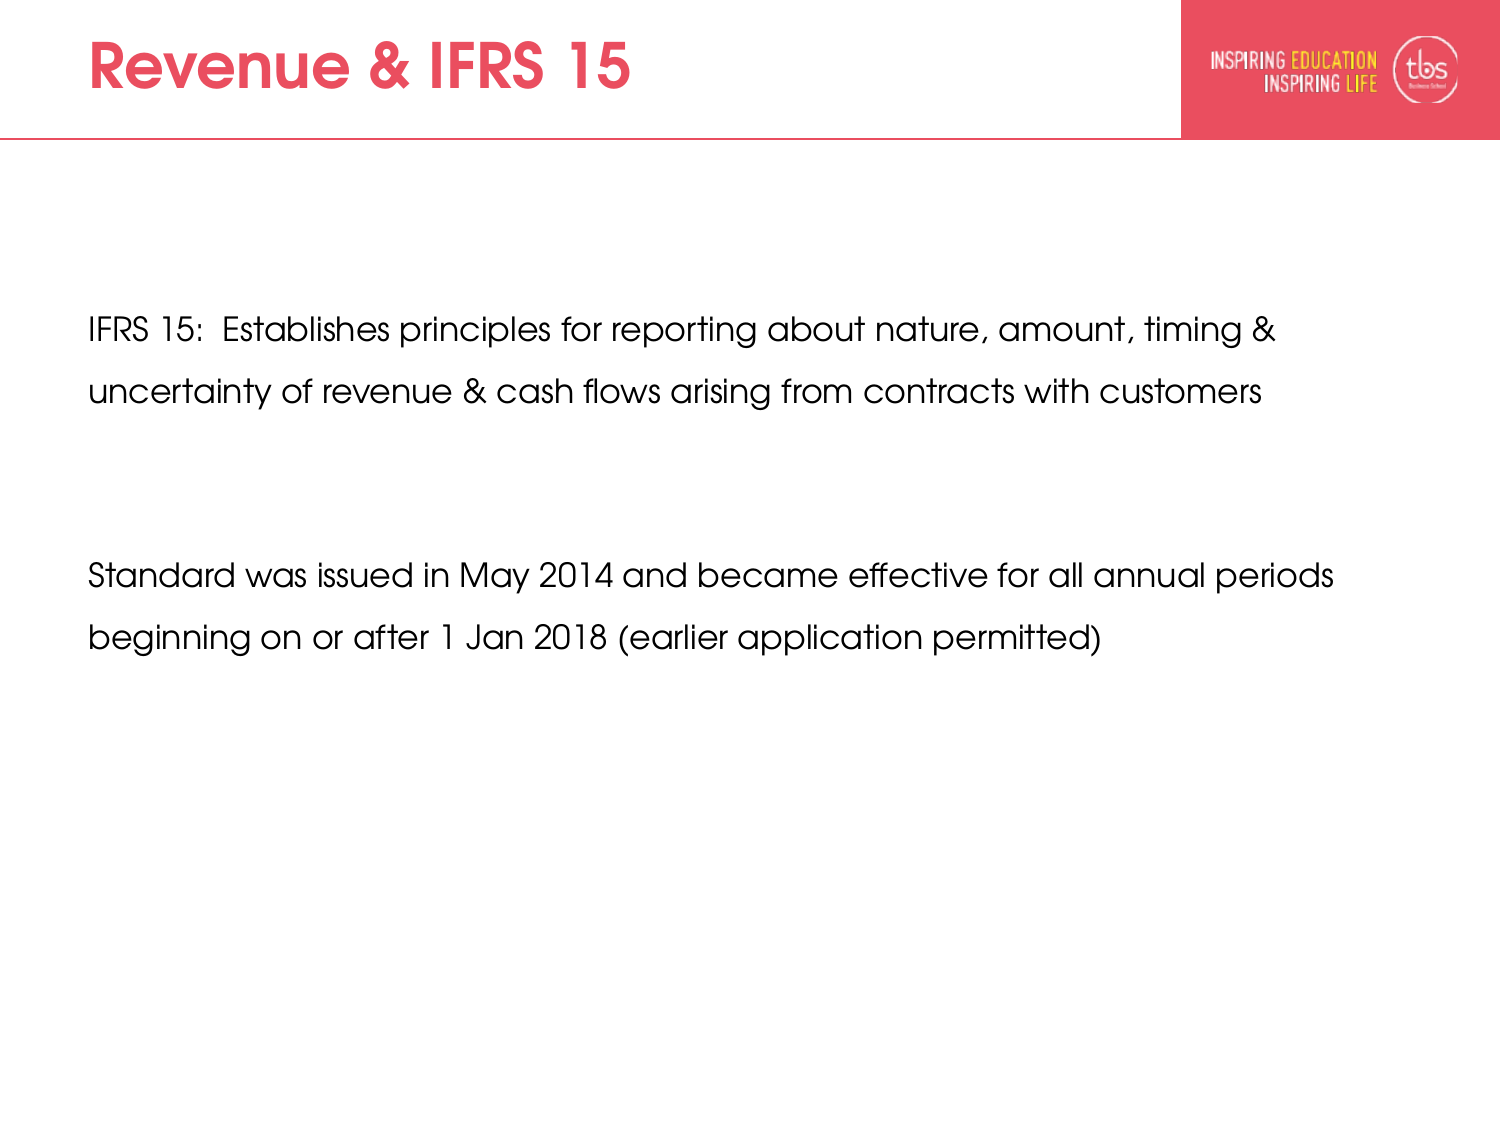

# Revenue & IFRS 15
IFRS 15:  Establishes principles for reporting about nature, amount, timing & uncertainty of revenue & cash flows arising from contracts with customers

Standard was issued in May 2014 and became effective for all annual periods beginning on or after 1 Jan 2018 (earlier application permitted)